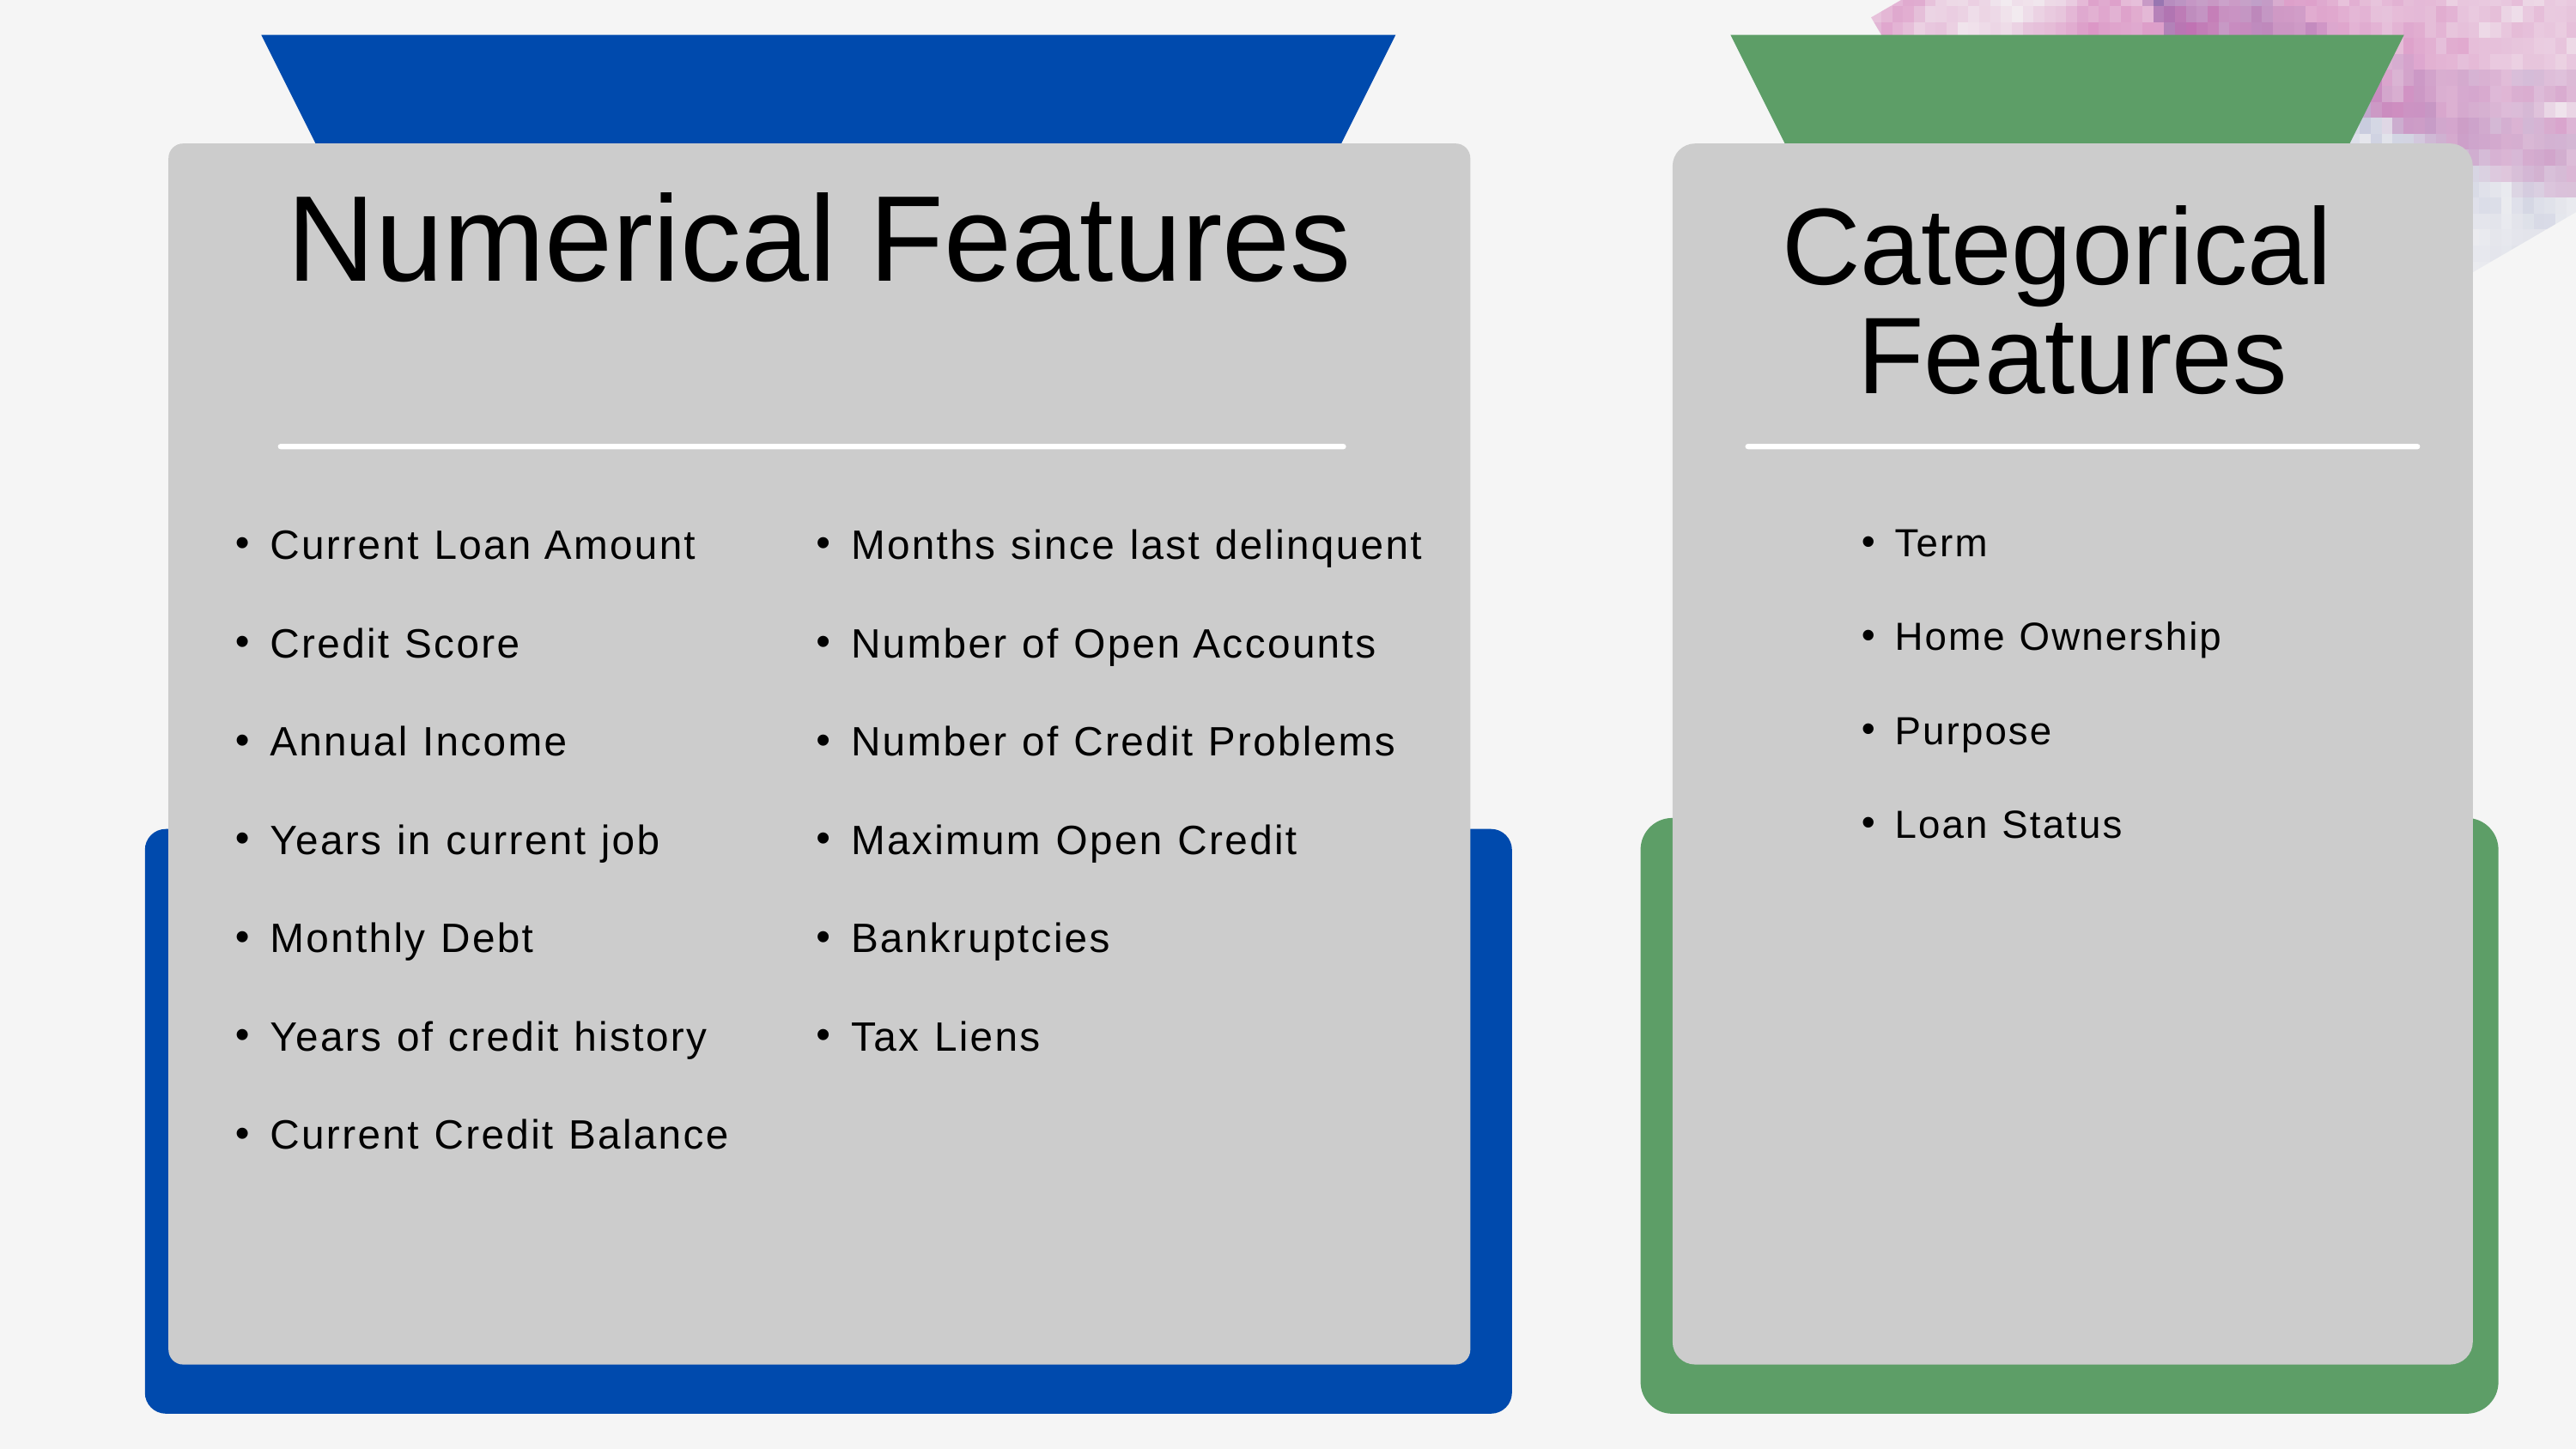

Numerical Features

Current Loan Amount
Credit Score
Annual Income
Years in current job
Monthly Debt
Years of credit history
Current Credit Balance
Months since last delinquent
Number of Open Accounts
Number of Credit Problems
Maximum Open Credit
Bankruptcies
Tax Liens

Categorical
Features

Term
Home Ownership
Purpose
Loan Status